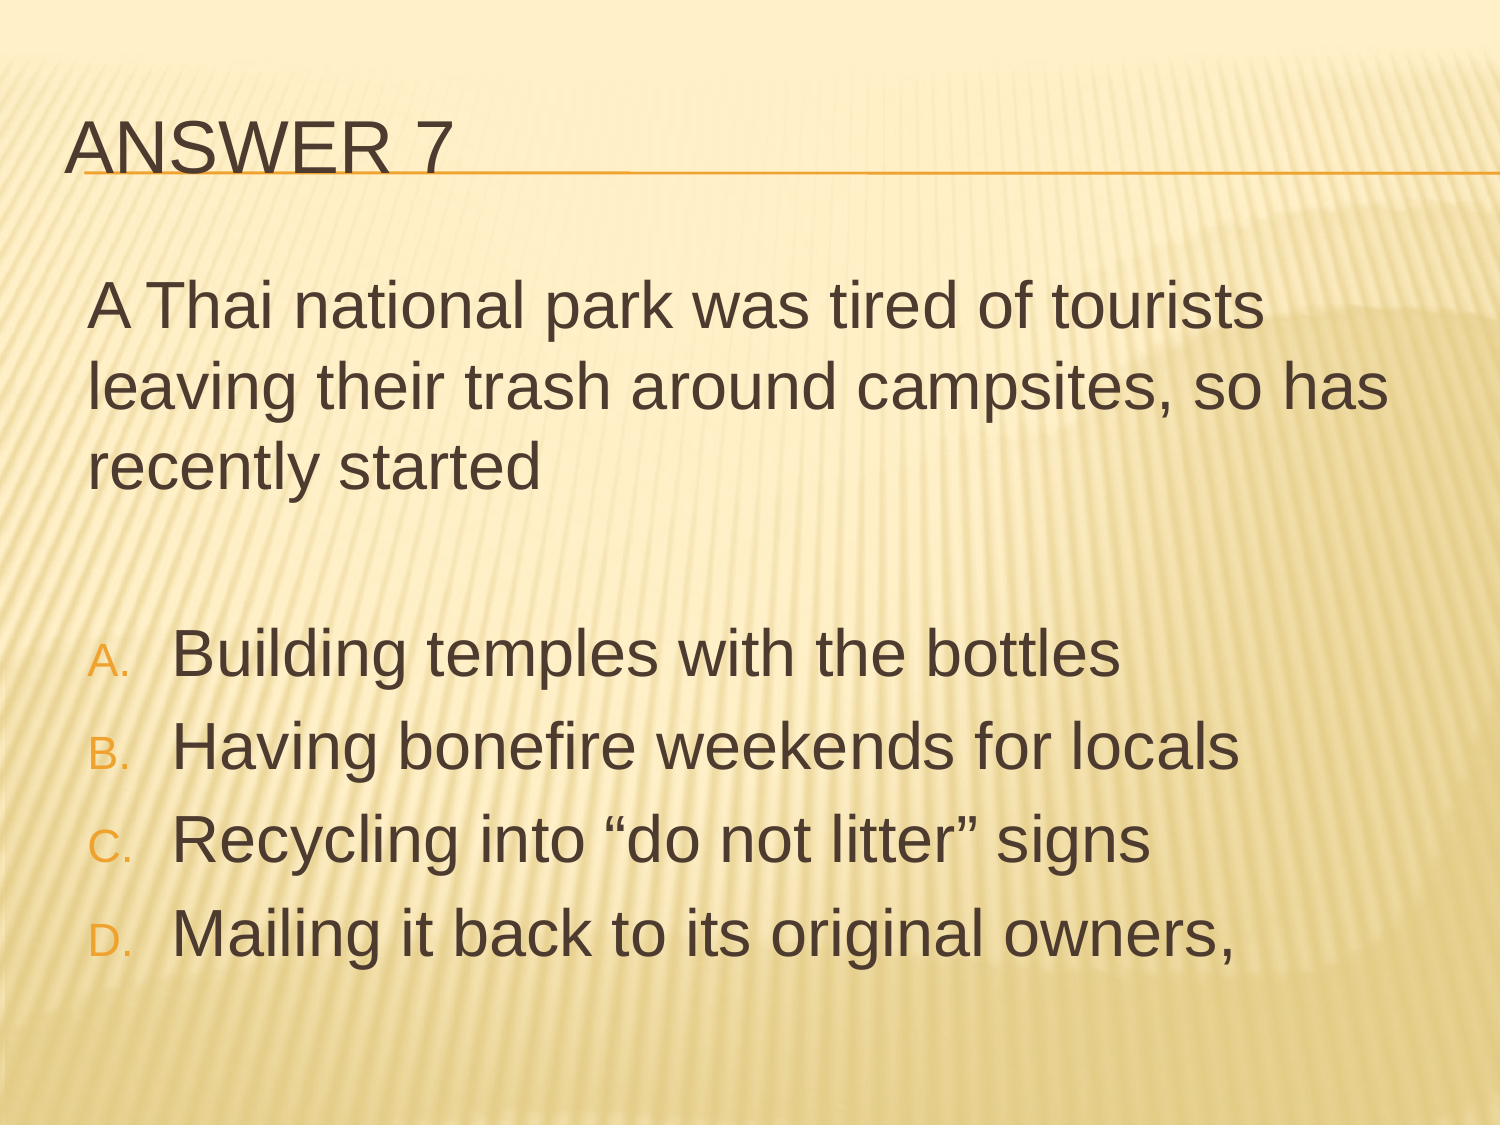

# Answer 7
A Thai national park was tired of tourists leaving their trash around campsites, so has recently started

Building temples with the bottles
Having bonefire weekends for locals
Recycling into “do not litter” signs
Mailing it back to its original owners,